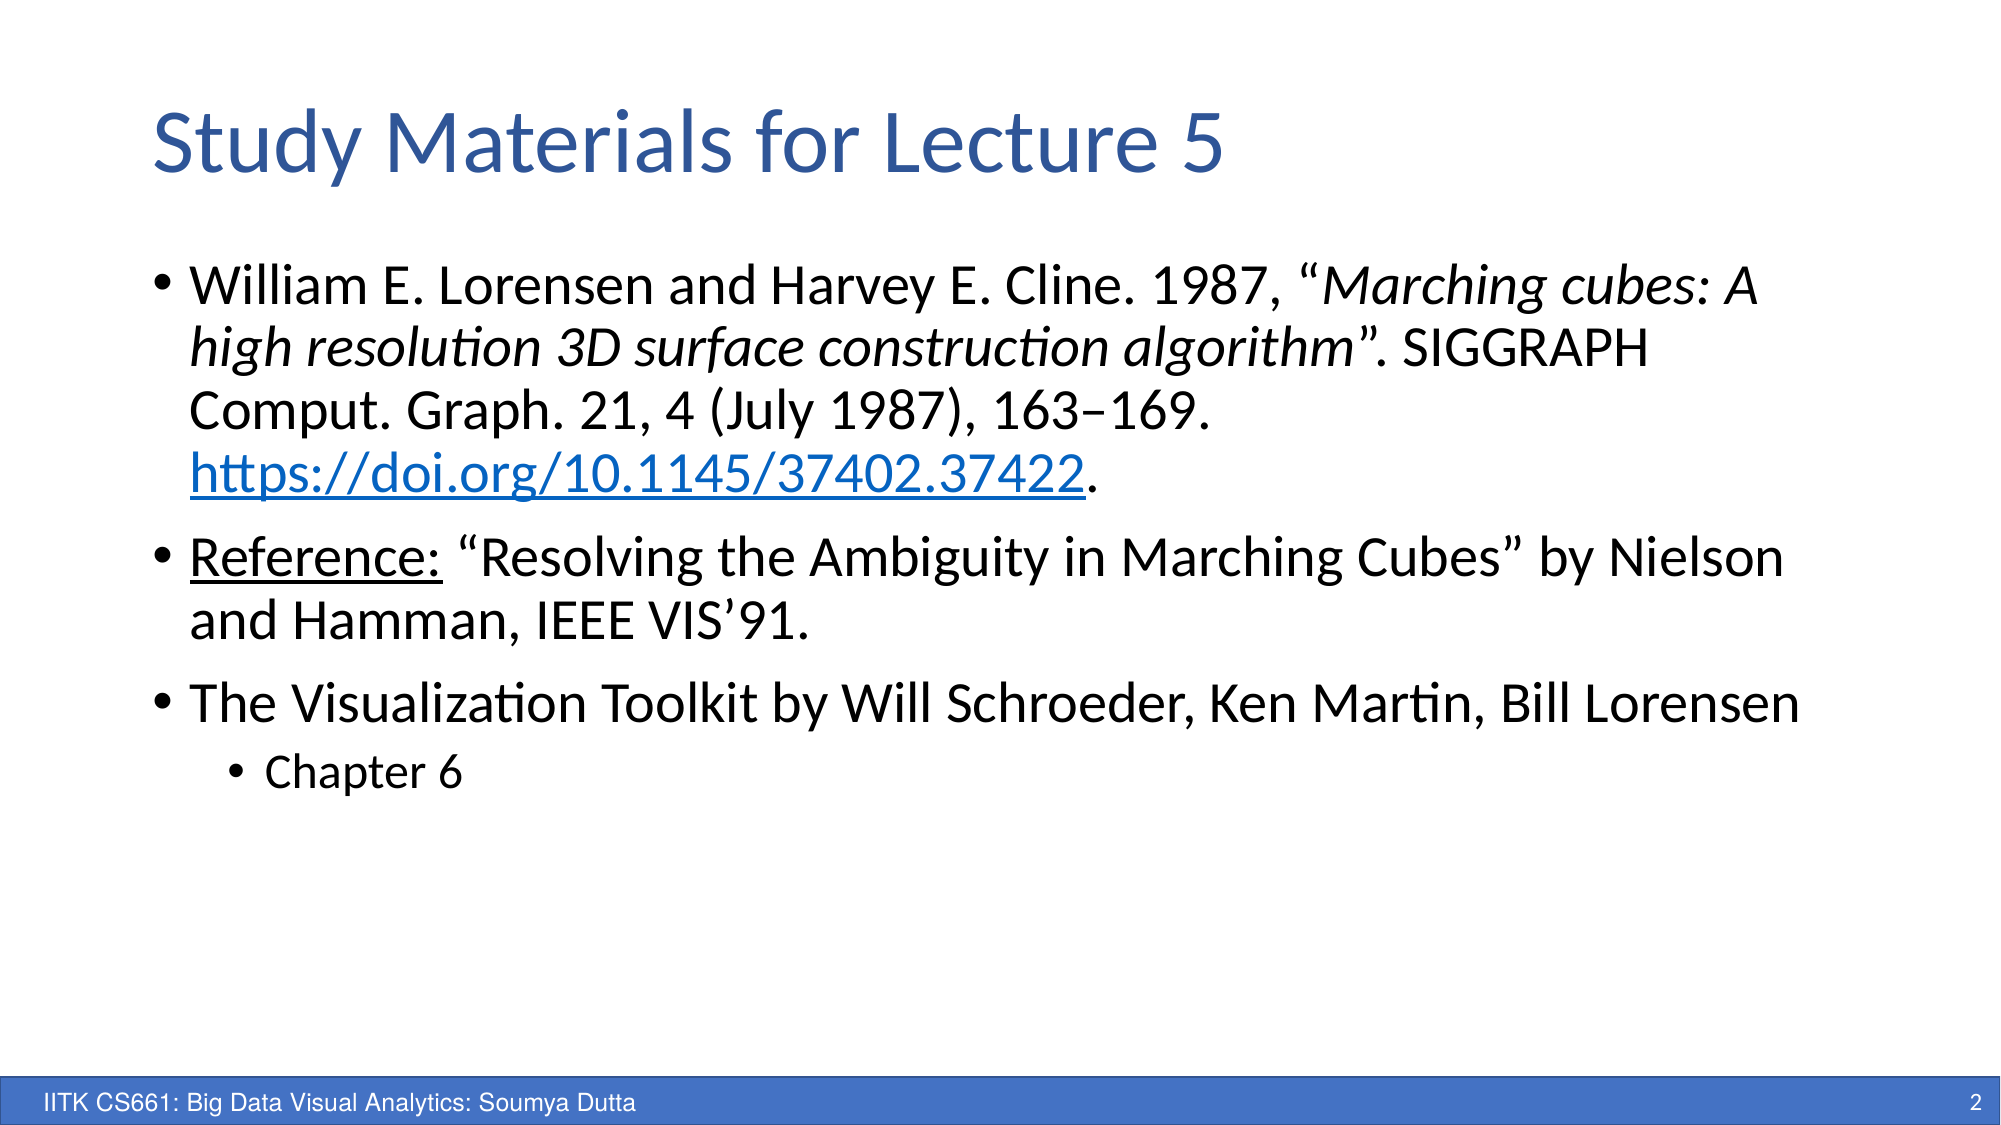

Study Materials for Lecture 5
William E. Lorensen and Harvey E. Cline. 1987, “Marching cubes: A high resolution 3D surface construction algorithm”. SIGGRAPH Comput. Graph. 21, 4 (July 1987), 163–169. https://doi.org/10.1145/37402.37422.
Reference: “Resolving the Ambiguity in Marching Cubes” by Nielson and Hamman, IEEE VIS’91.
The Visualization Toolkit by Will Schroeder, Ken Martin, Bill Lorensen
Chapter 6